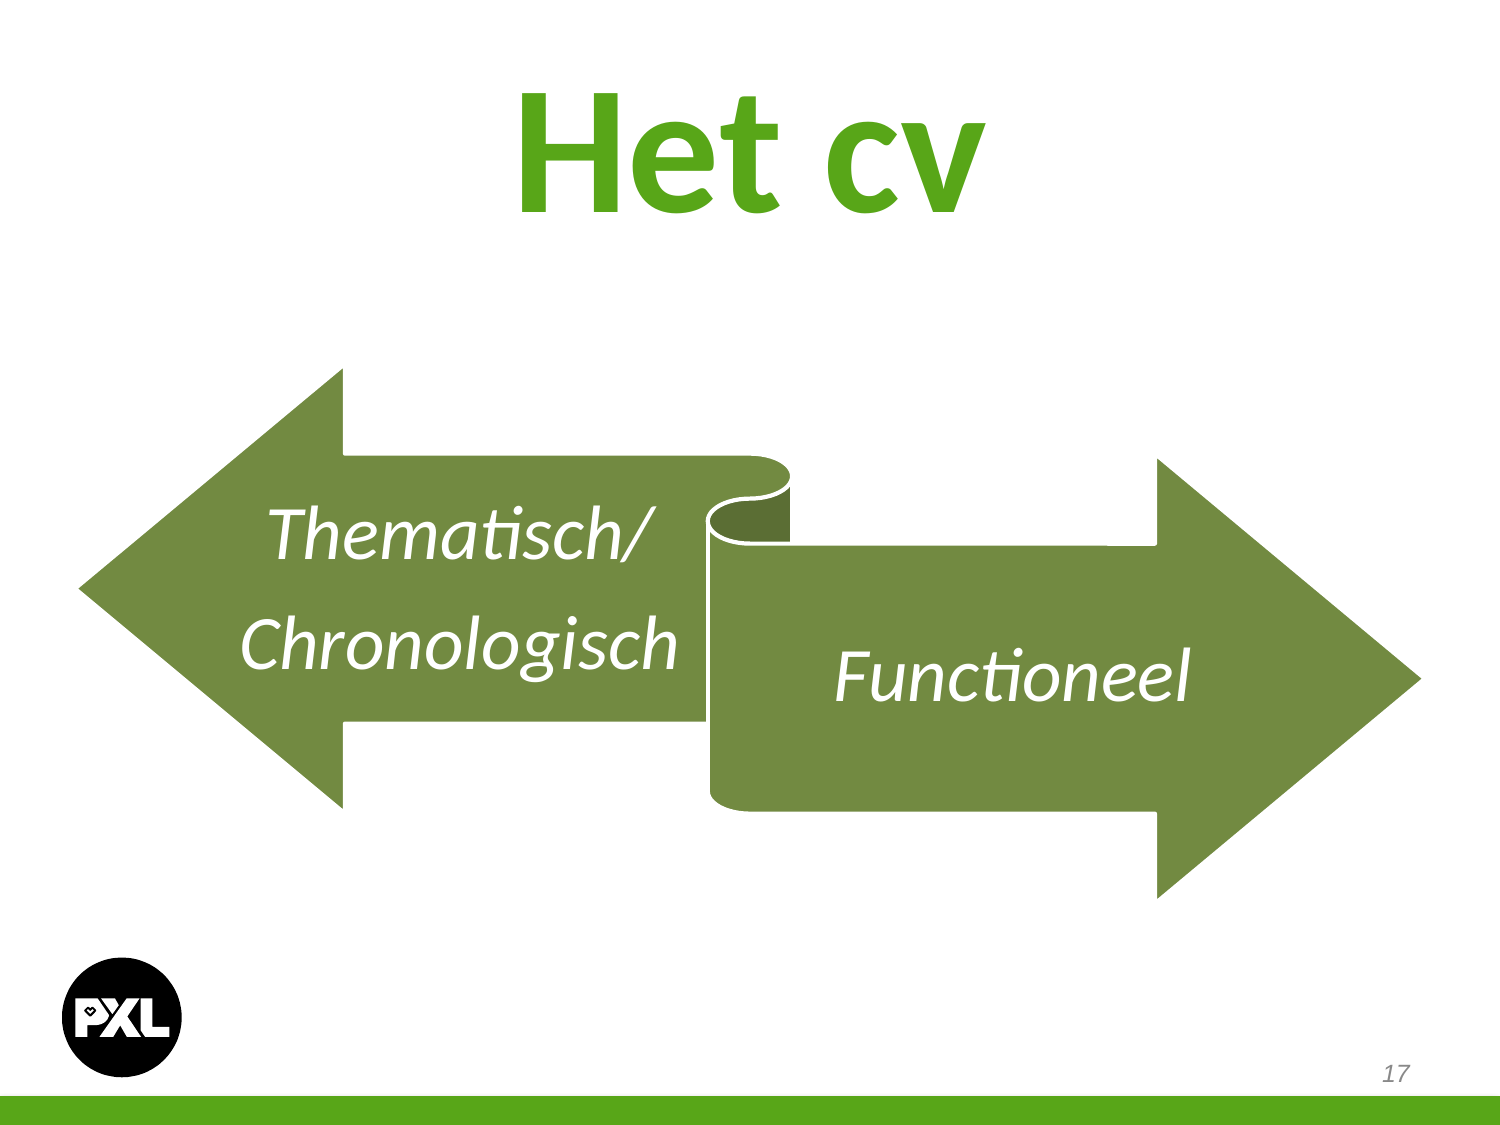

# Het cv
Thematisch/
Chronologisch
Functioneel
17